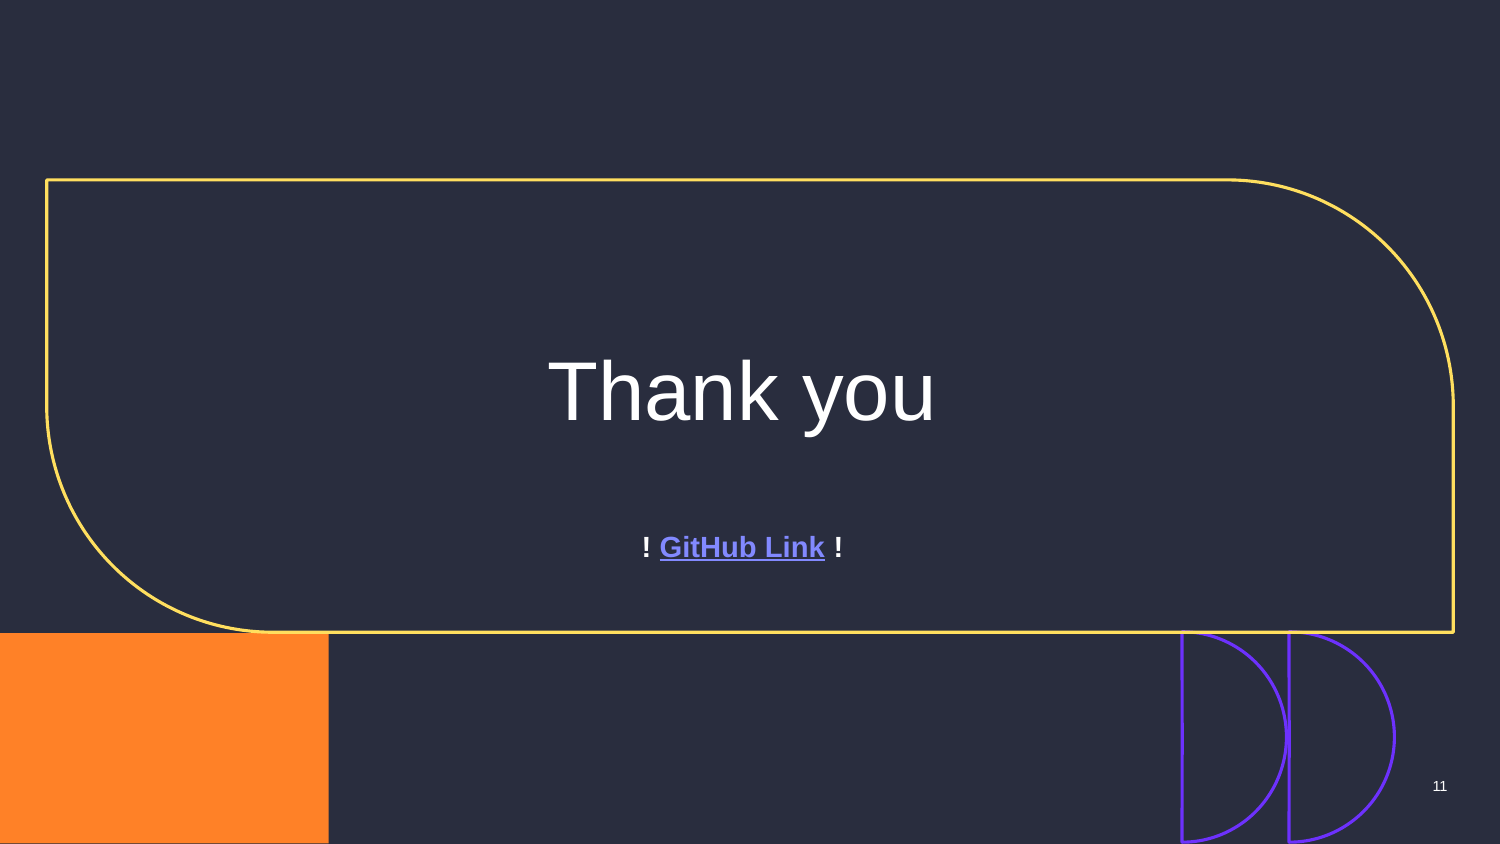

# Thank you

! GitHub Link !